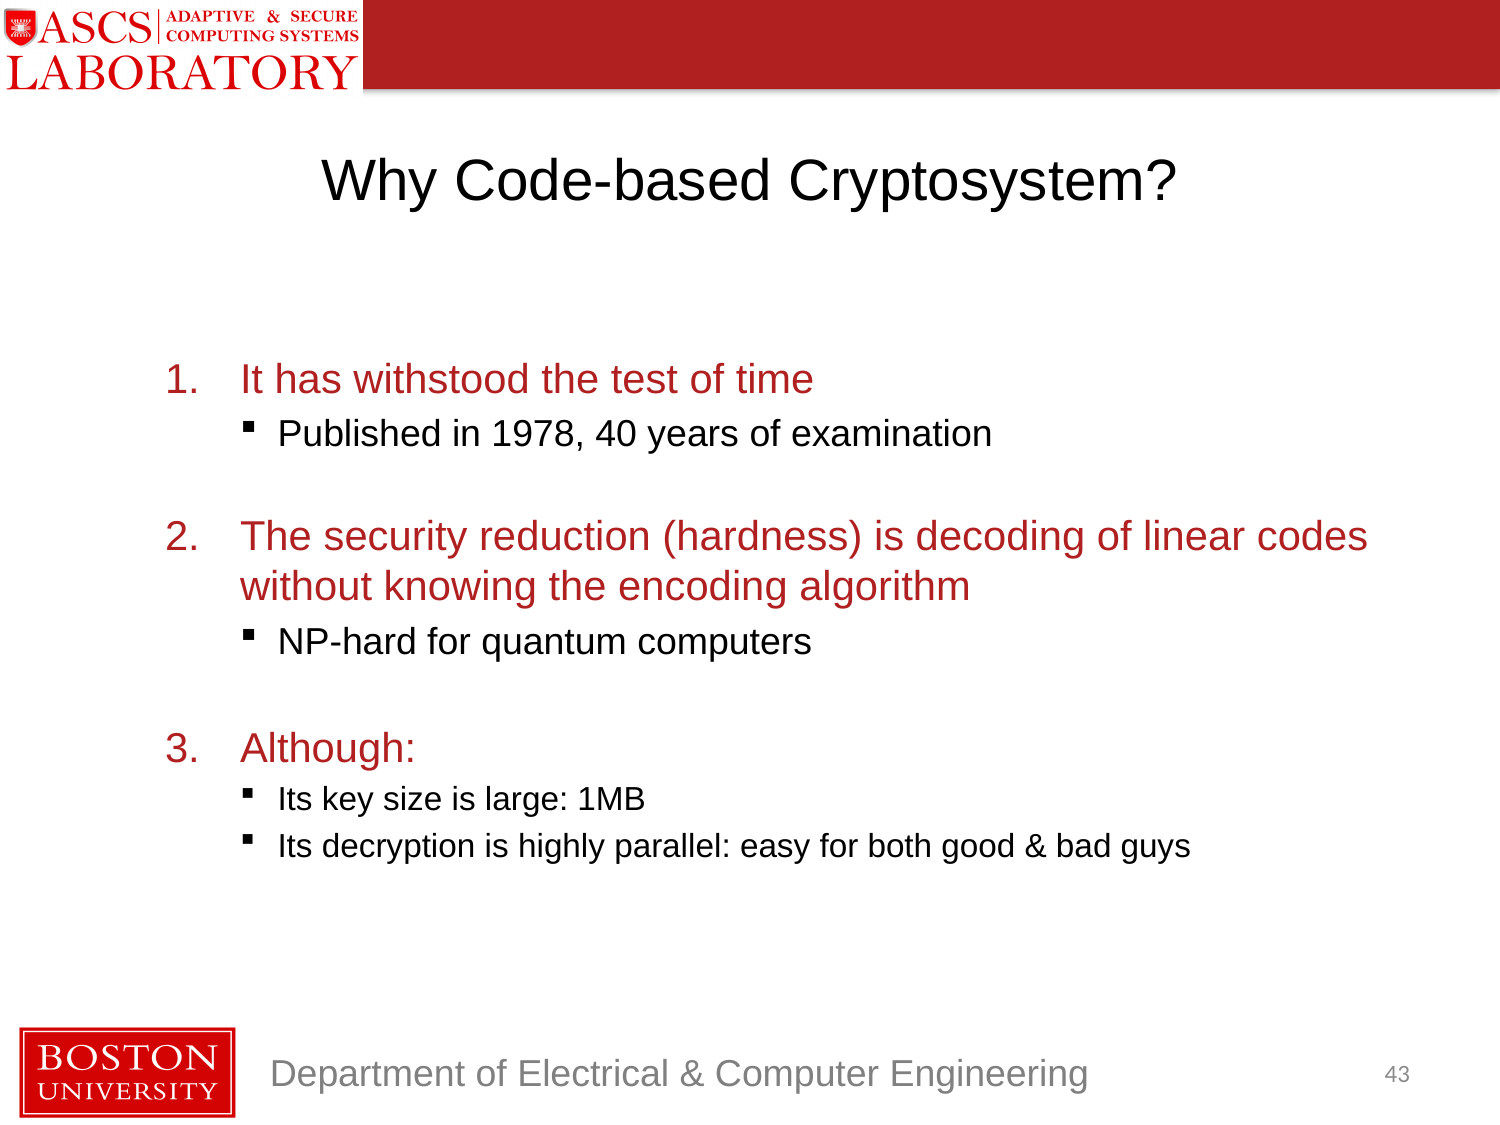

# Why Code-based Cryptosystem?
It has withstood the test of time
Published in 1978, 40 years of examination

The security reduction (hardness) is decoding of linear codes without knowing the encoding algorithm
NP-hard for quantum computers
Although:
Its key size is large: 1MB
Its decryption is highly parallel: easy for both good & bad guys
43